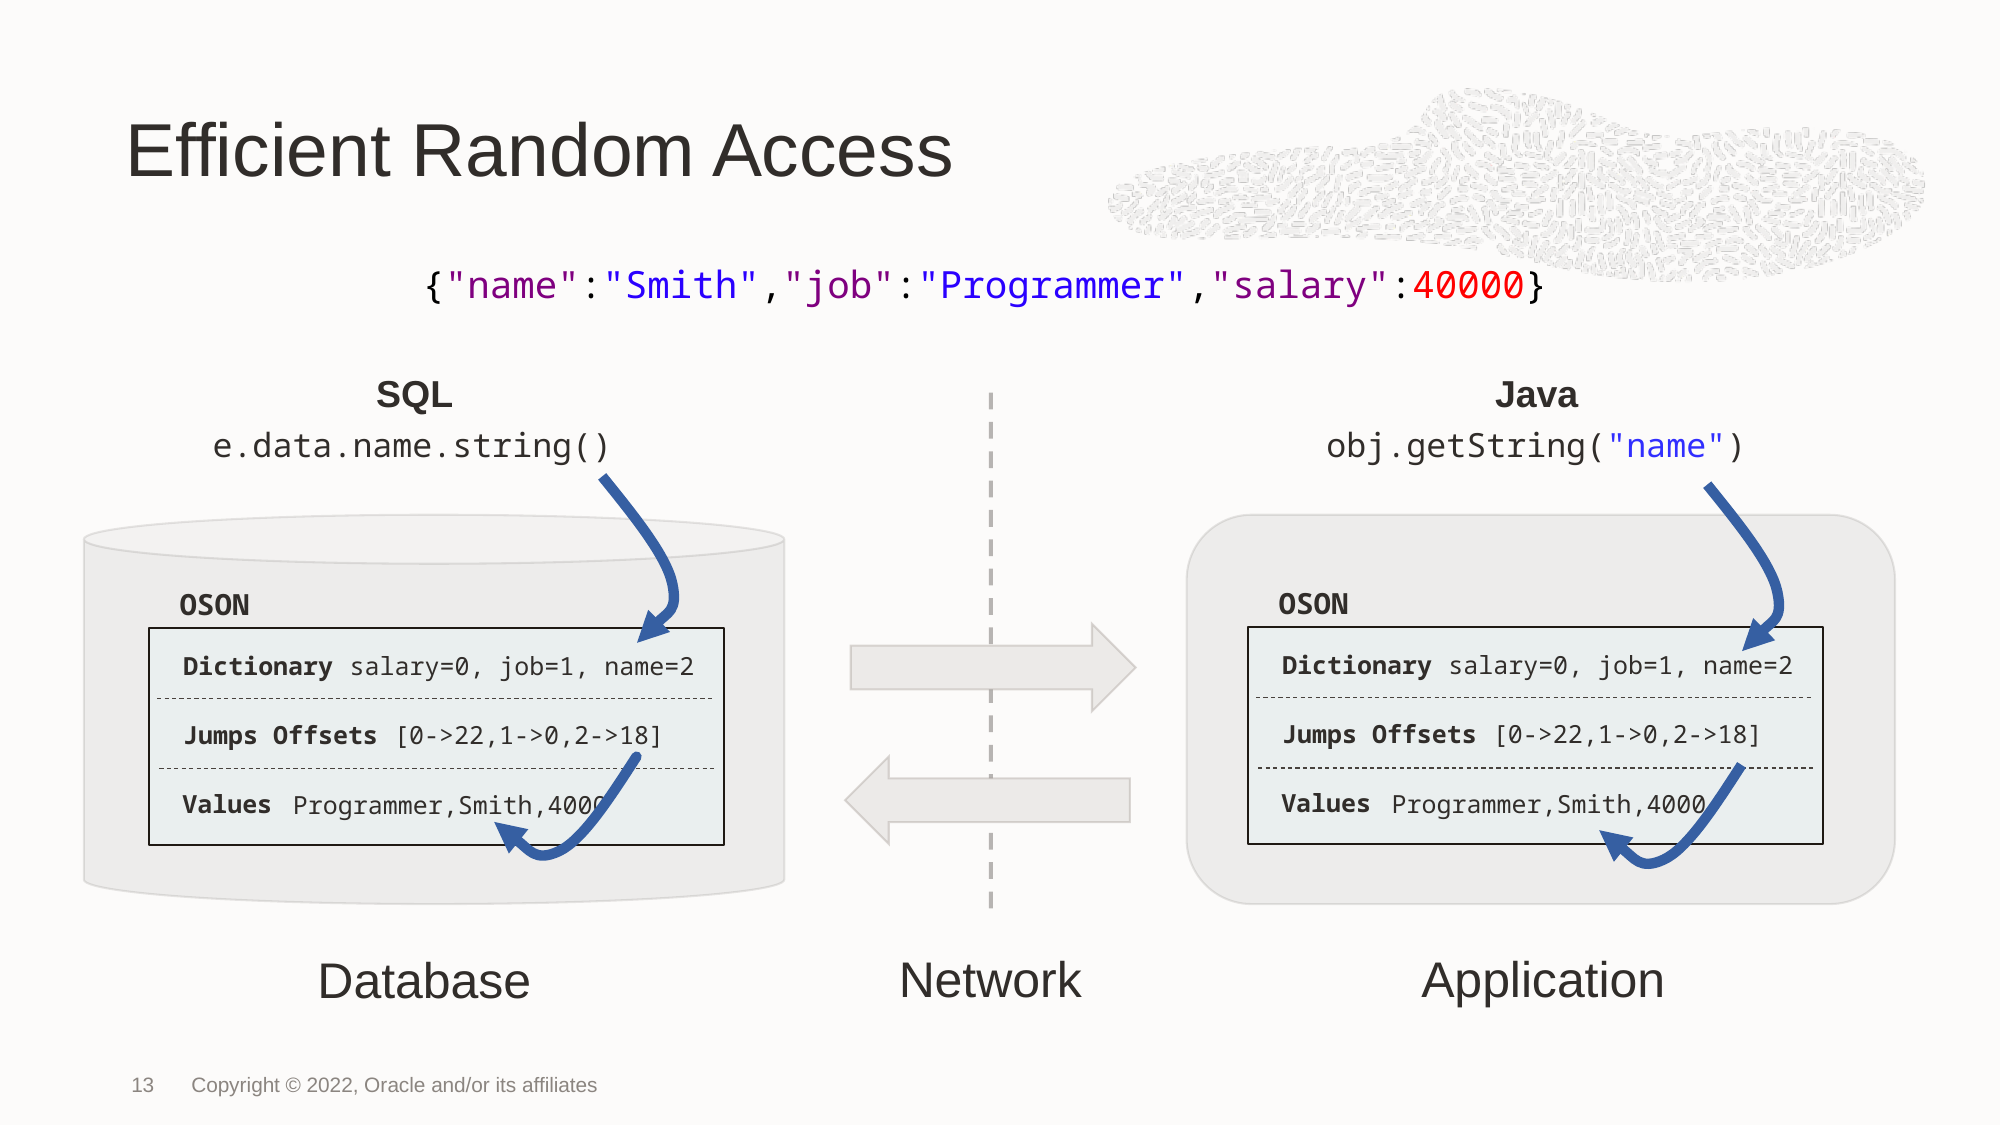

# Efficient Random Access
{"name":"Smith","job":"Programmer","salary":40000}
SQL
Java
obj.getString("name")
e.data.name.string()

OSON

Dictionary
salary=0, job=1, name=2
[0->22,1->0,2->18]
Jumps Offsets
Values
Programmer,Smith,4000
OSON

Dictionary
salary=0, job=1, name=2
[0->22,1->0,2->18]
Jumps Offsets
Values
Programmer,Smith,4000

Network
Application
Database
13
Copyright © 2022, Oracle and/or its affiliates